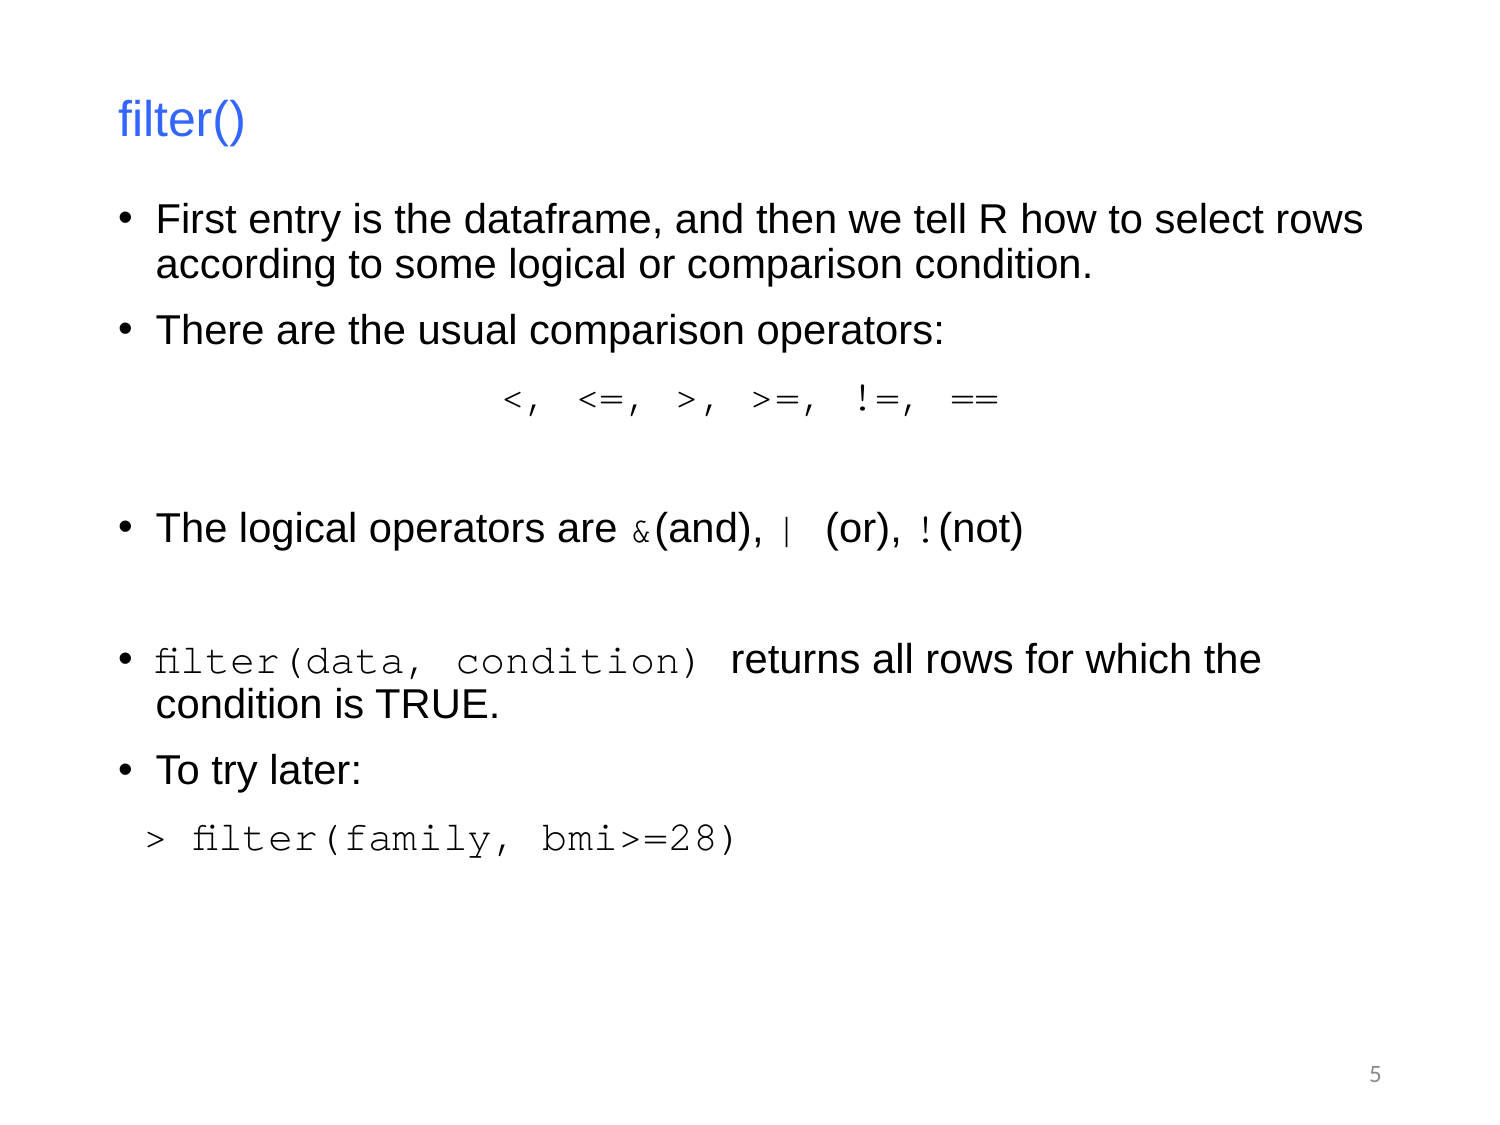

# filter()
First entry is the dataframe, and then we tell R how to select rows according to some logical or comparison condition.
There are the usual comparison operators:
<, <=, >, >=, !=, ==

The logical operators are &(and), | (or), !(not)

filter(data, condition) returns all rows for which the condition is TRUE.
To try later:
 > filter(family, bmi>=28)

5